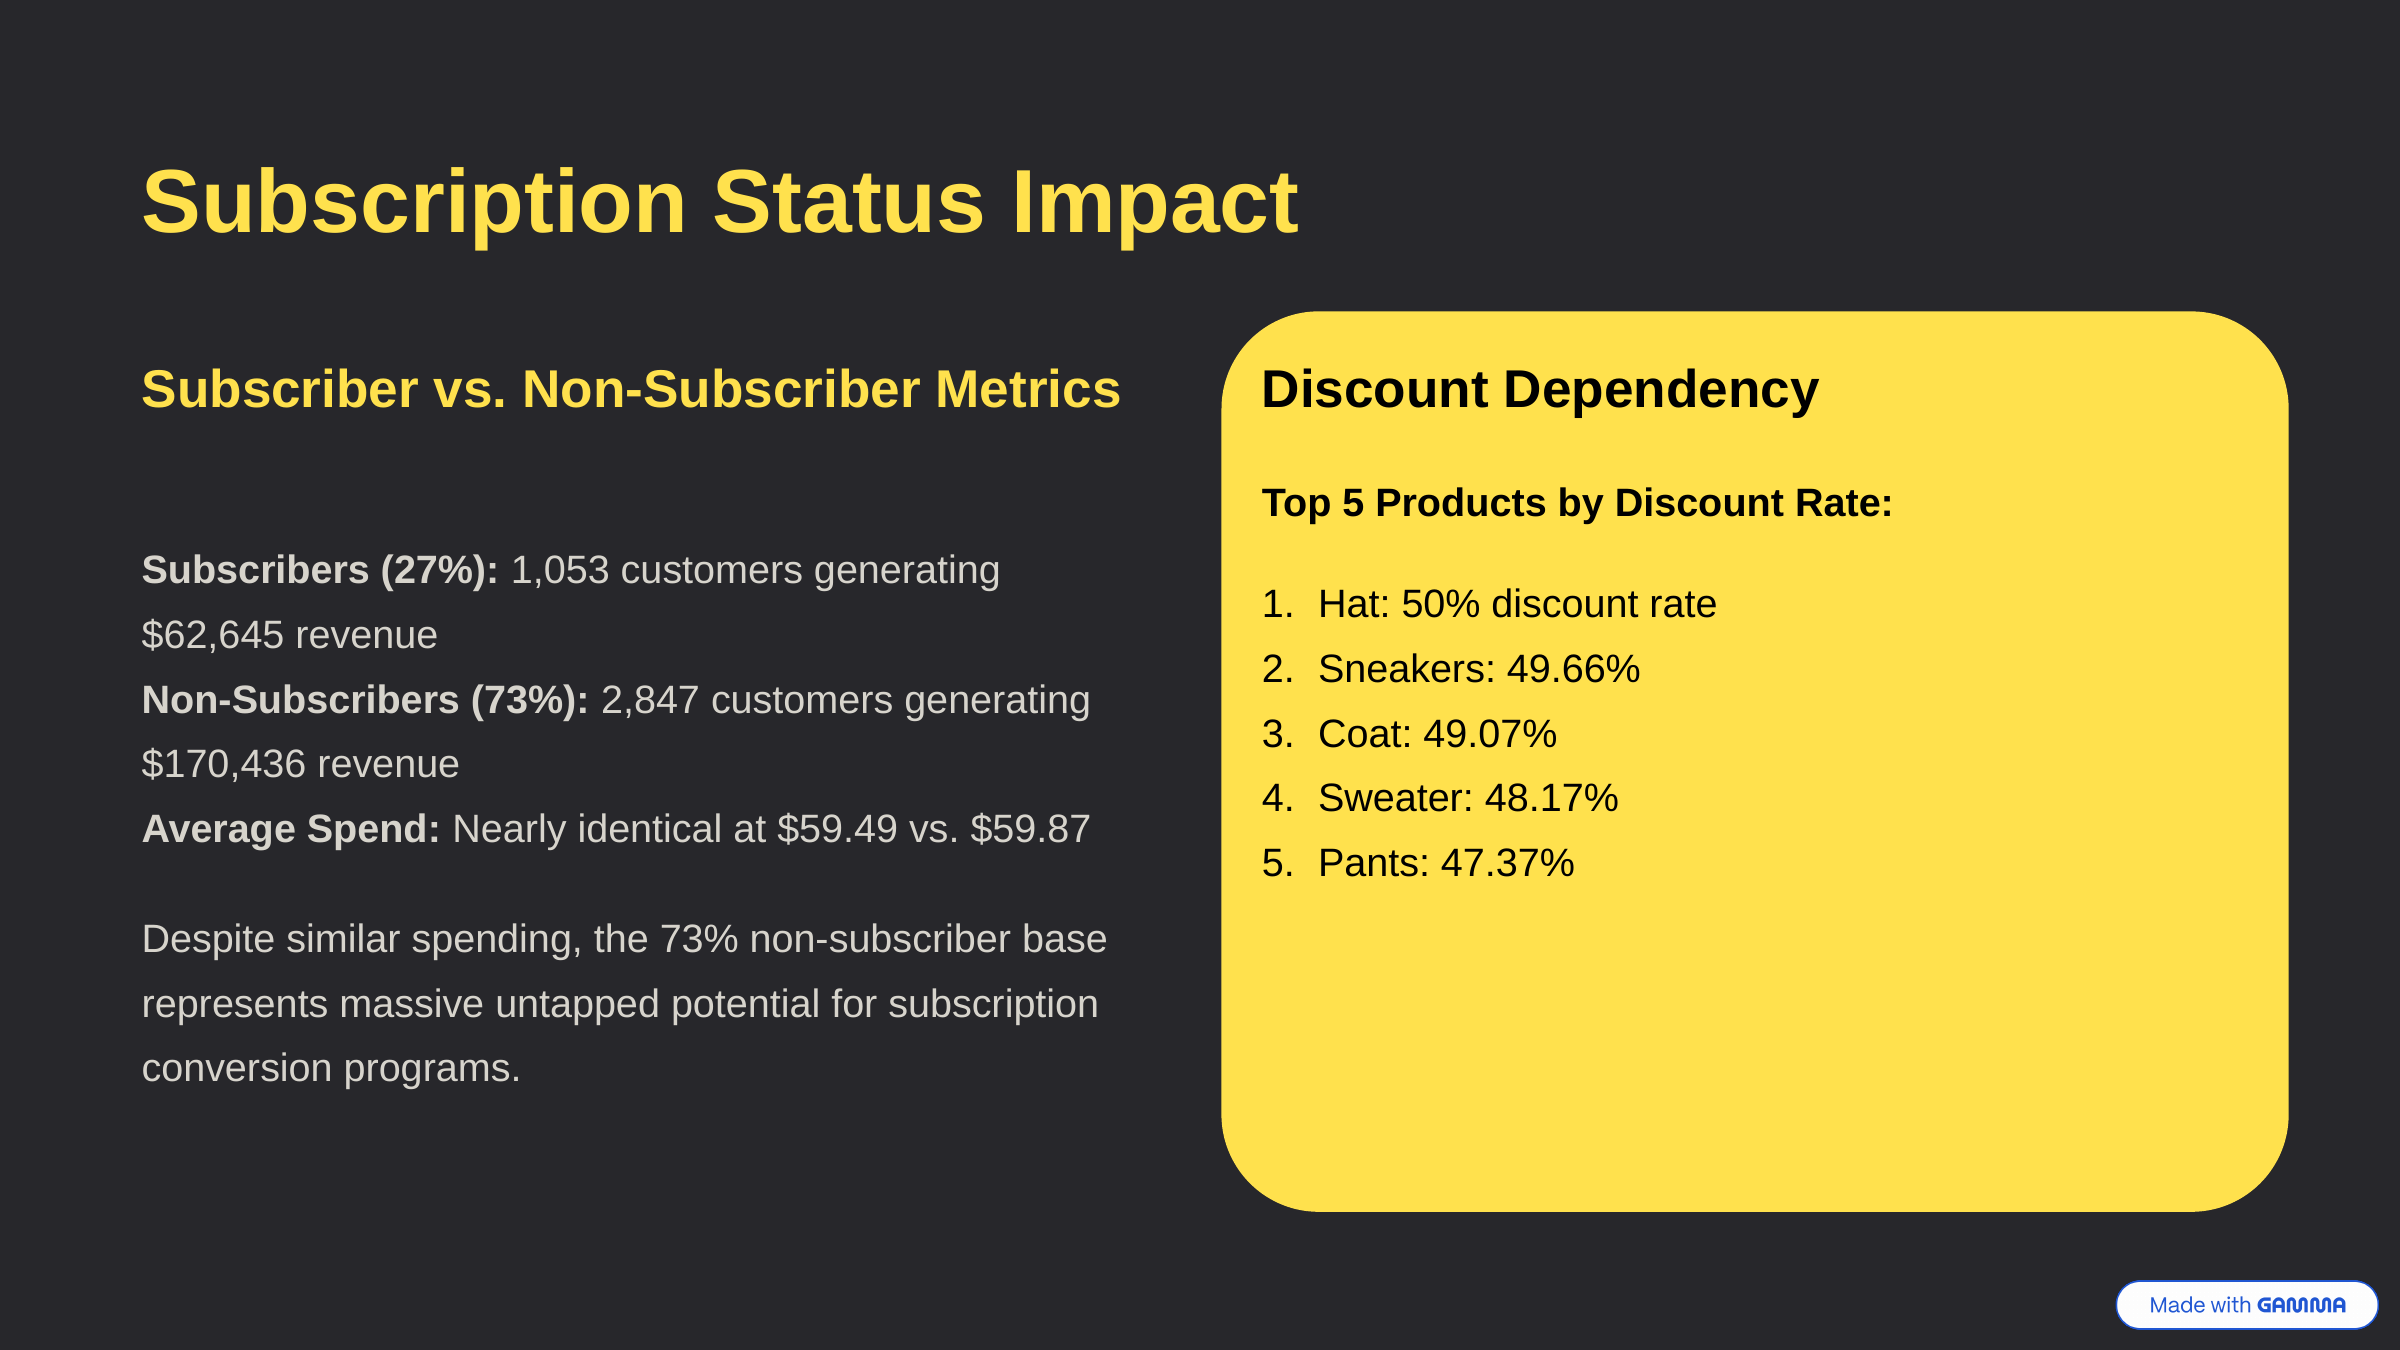

Subscription Status Impact

Subscriber vs. Non-Subscriber Metrics
Discount Dependency
Top 5 Products by Discount Rate:
Subscribers (27%): 1,053 customers generating $62,645 revenue
Non-Subscribers (73%): 2,847 customers generating $170,436 revenue
Average Spend: Nearly identical at $59.49 vs. $59.87
Hat: 50% discount rate
Sneakers: 49.66%
Coat: 49.07%
Sweater: 48.17%
Pants: 47.37%
Despite similar spending, the 73% non-subscriber base represents massive untapped potential for subscription conversion programs.